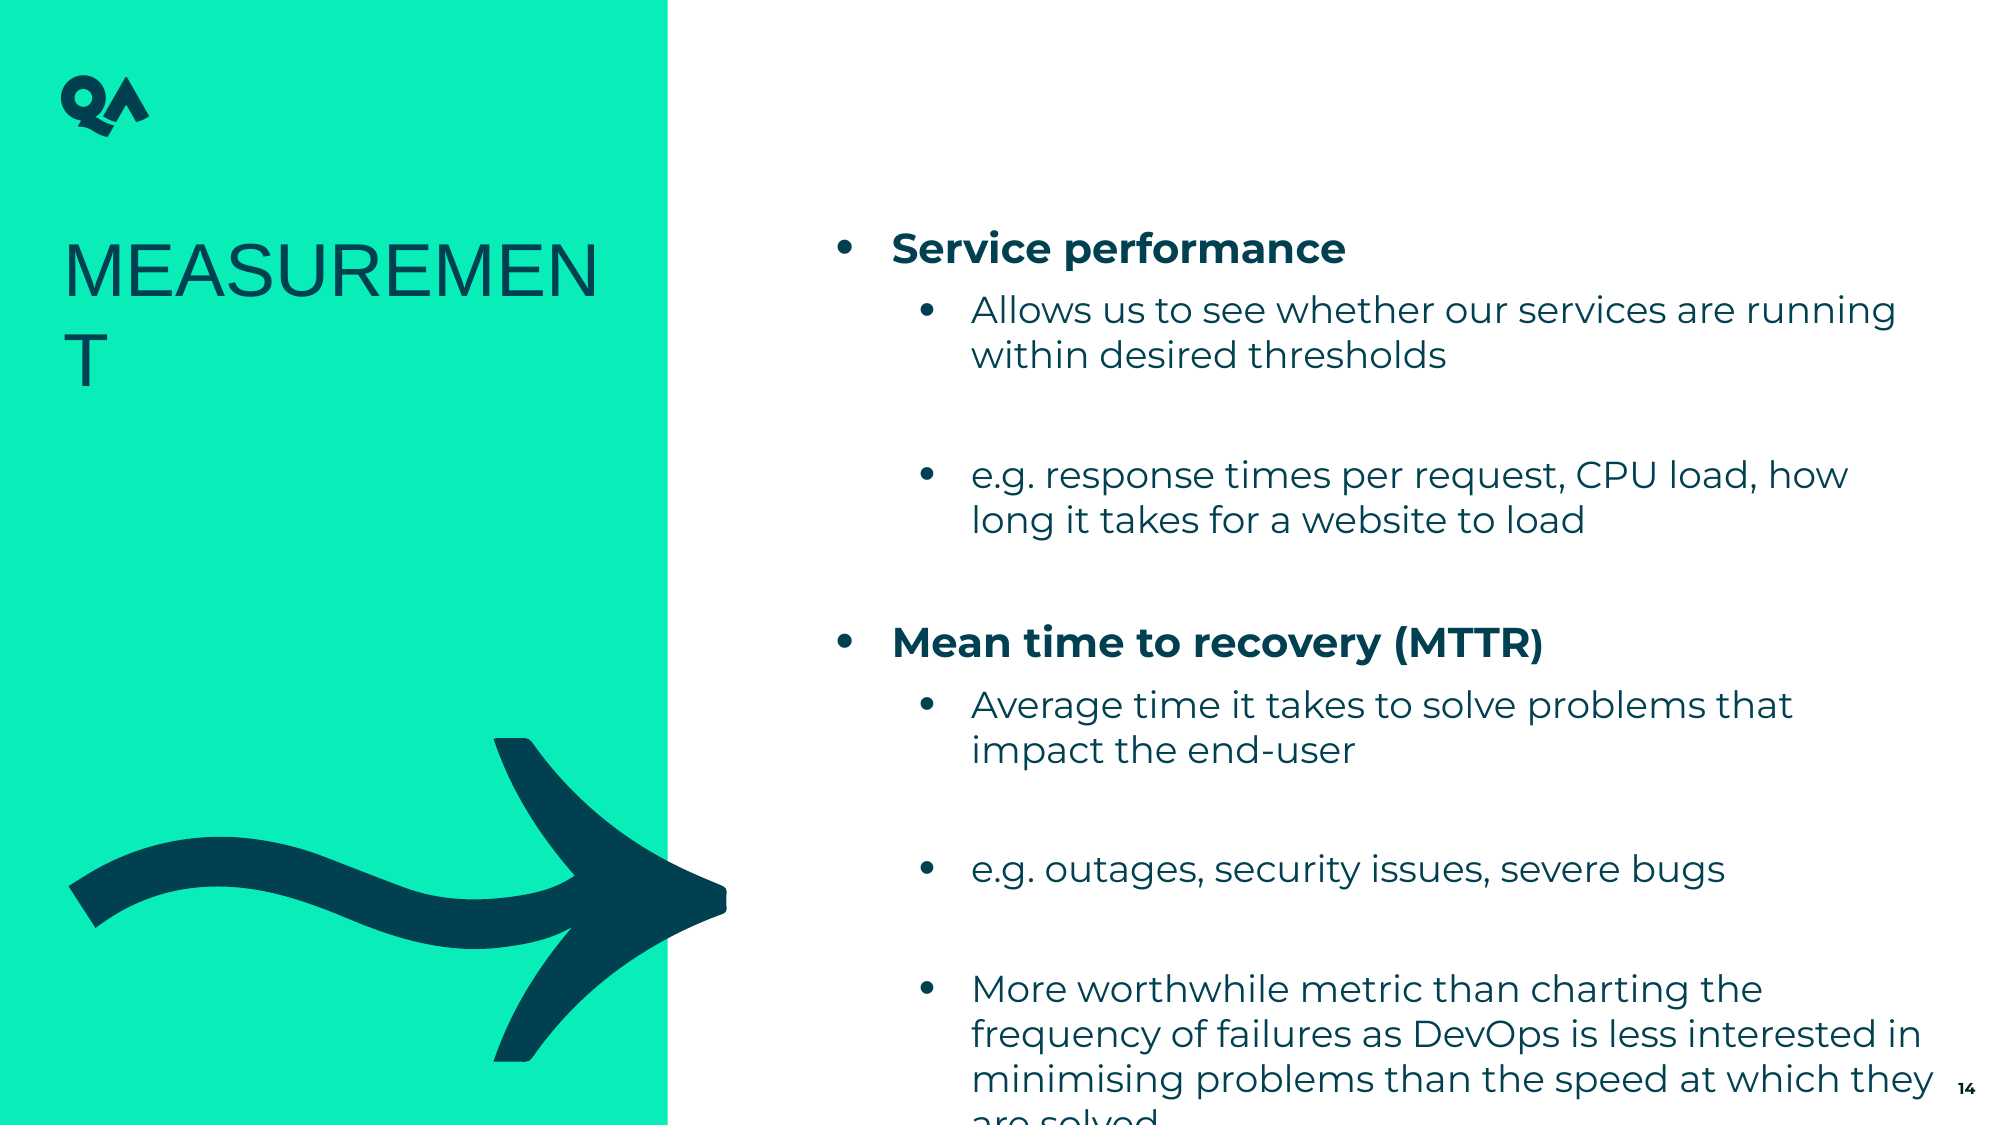

Measurement
Service performance

Allows us to see whether our services are running within desired thresholds

e.g. response times per request, CPU load, how long it takes for a website to load

Mean time to recovery (MTTR)

Average time it takes to solve problems that impact the end-user

e.g. outages, security issues, severe bugs

More worthwhile metric than charting the frequency of failures as DevOps is less interested in minimising problems than the speed at which they are solved

14